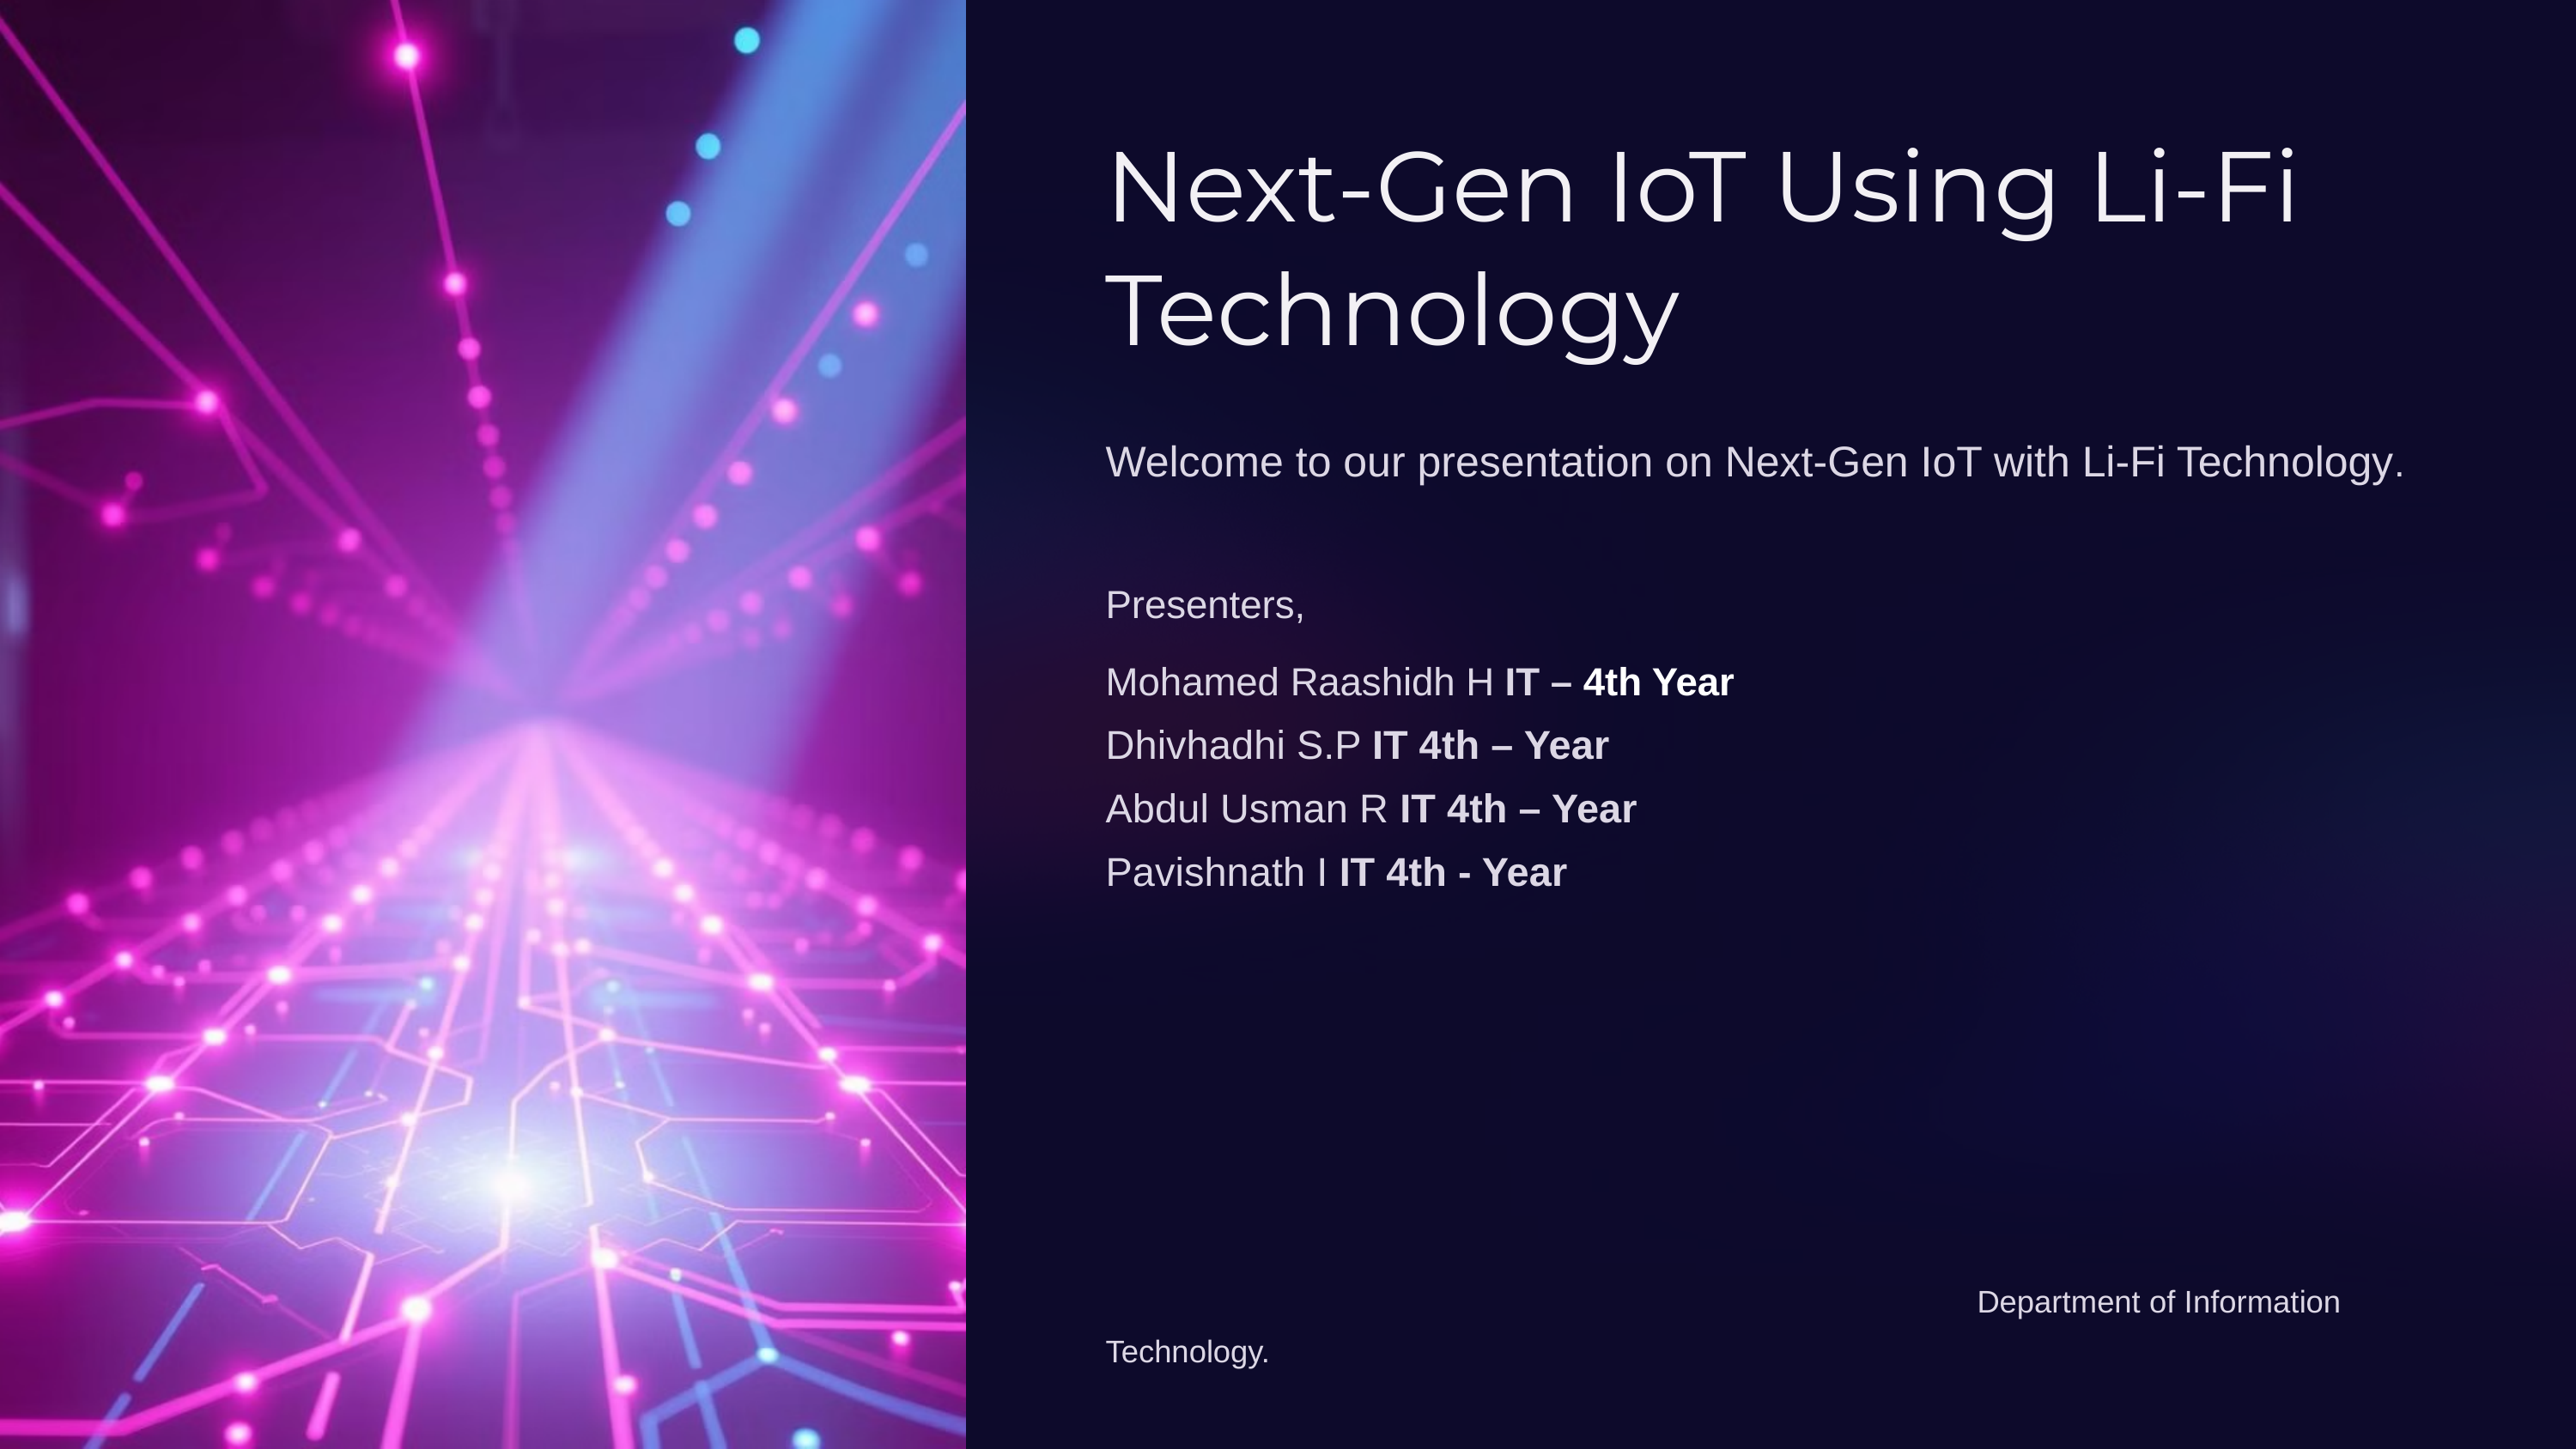

Next-Gen IoT Using Li-Fi Technology

Welcome to our presentation on Next-Gen IoT with Li-Fi Technology.

Presenters,

Mohamed Raashidh H IT – 4th Year
Dhivhadhi S.P IT 4th – Year
Abdul Usman R IT 4th – Year
Pavishnath I IT 4th - Year

                                                                                                   Department of Information Technology.